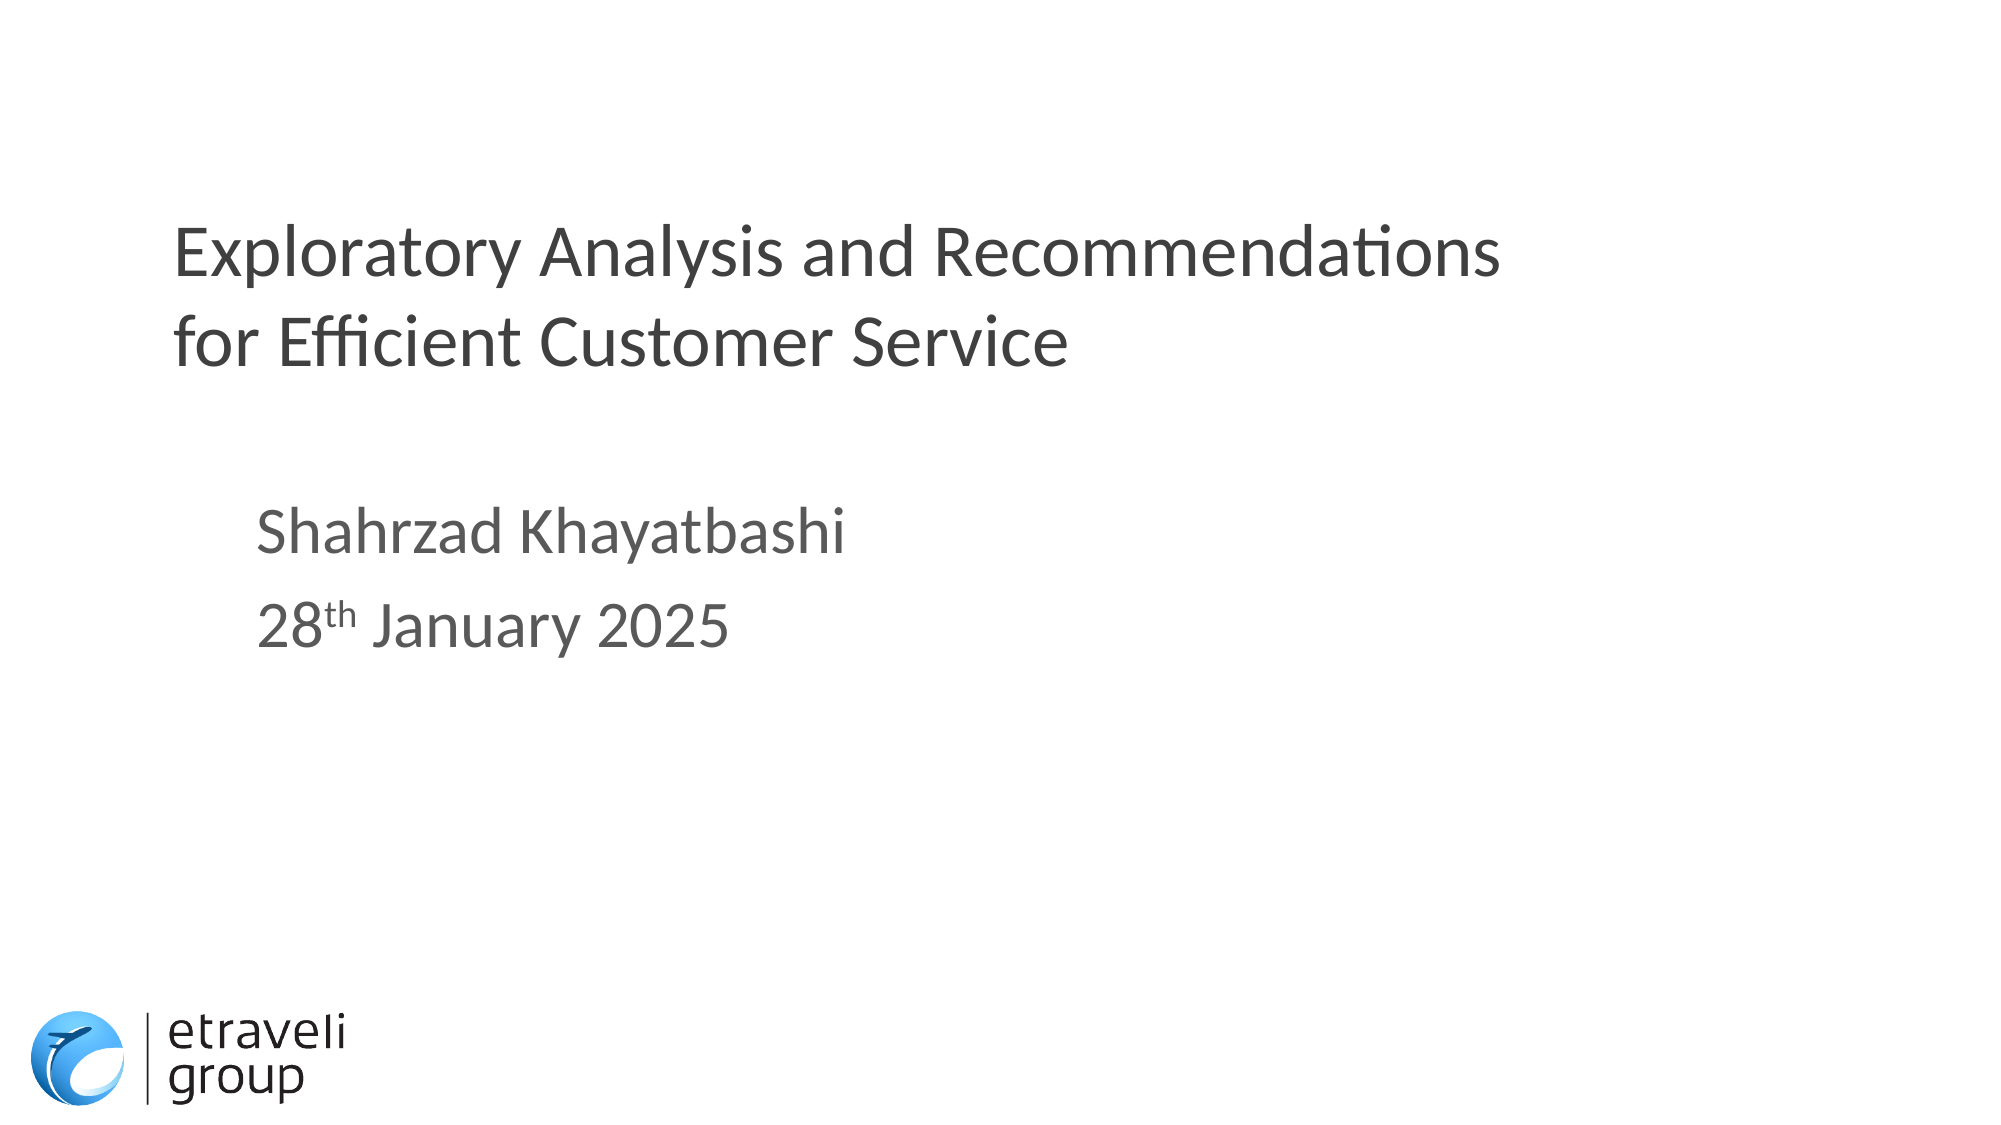

# Exploratory Analysis and Recommendations for Efficient Customer Service
Shahrzad Khayatbashi
28th January 2025